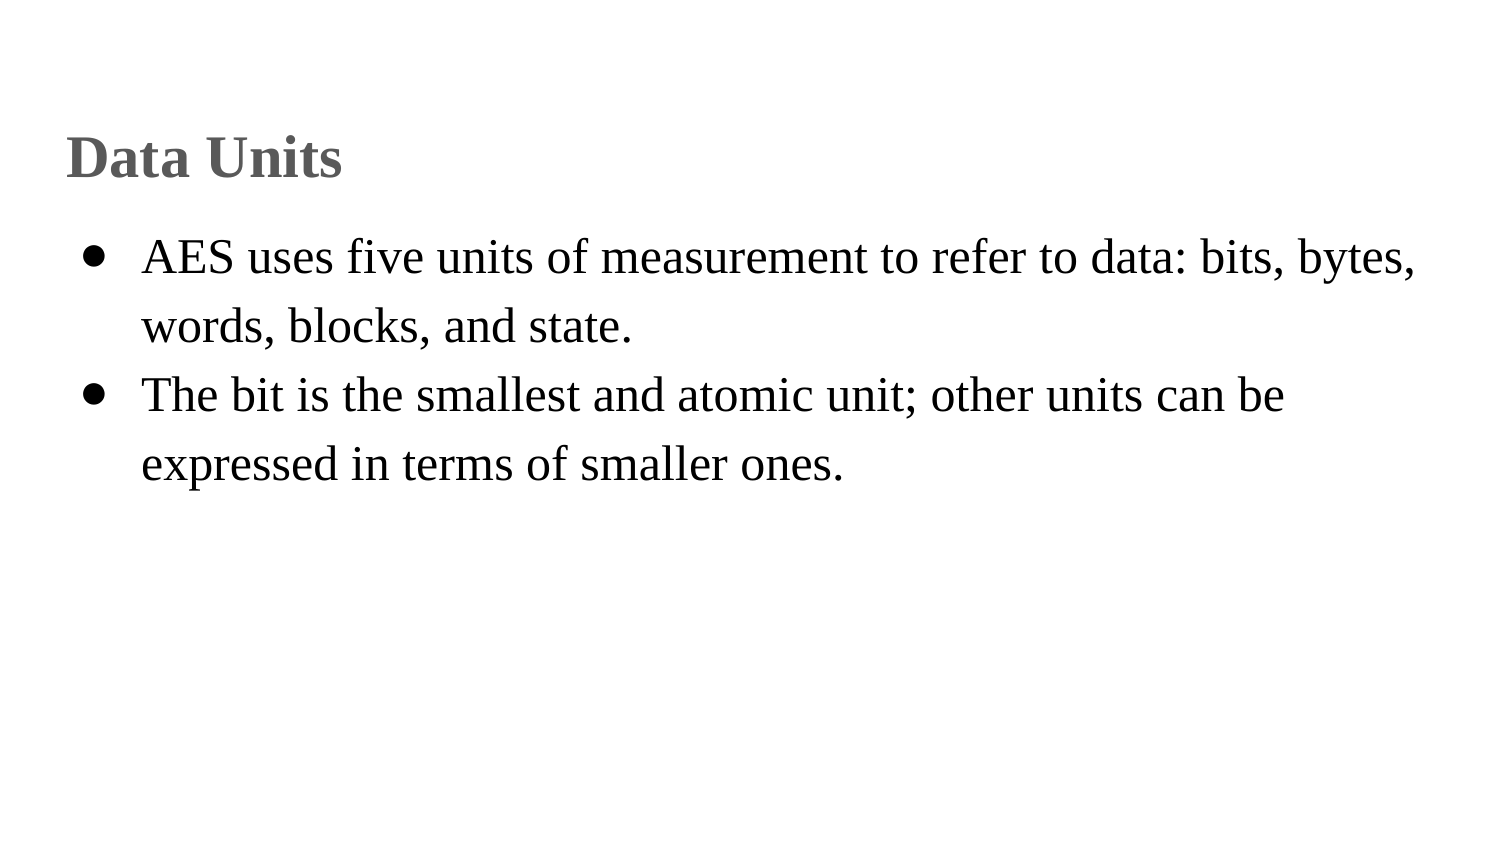

Data Units
AES uses five units of measurement to refer to data: bits, bytes, words, blocks, and state.
The bit is the smallest and atomic unit; other units can be expressed in terms of smaller ones.